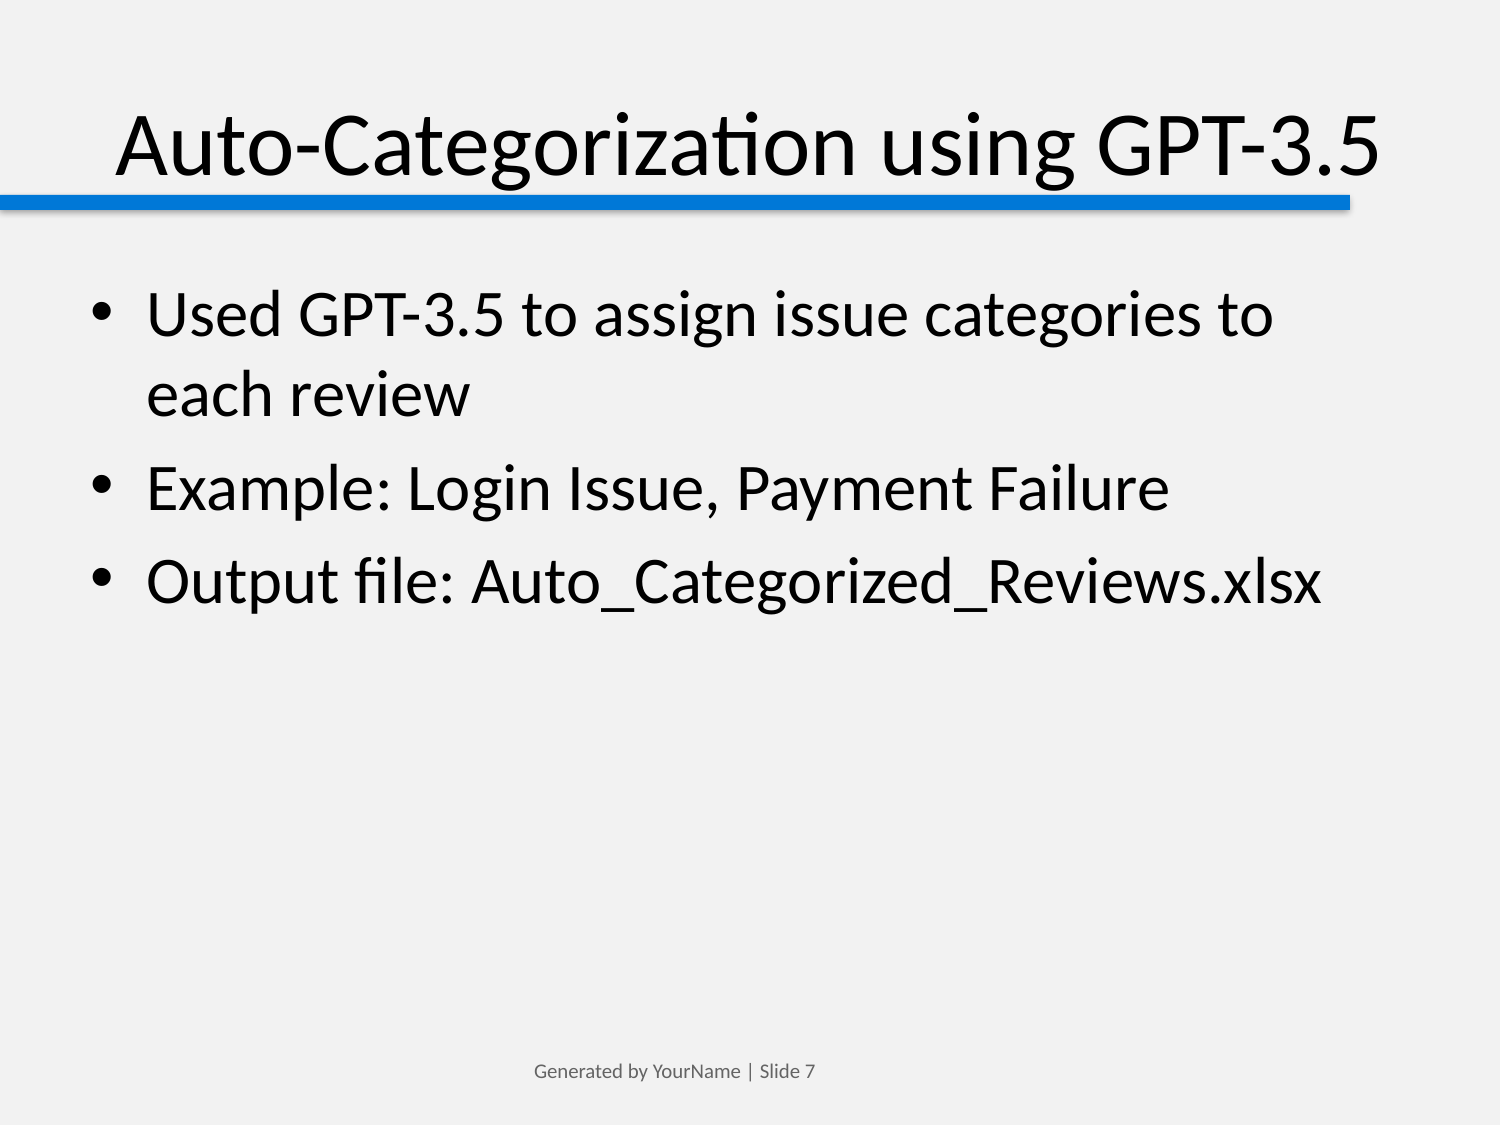

# Auto-Categorization using GPT-3.5

Used GPT-3.5 to assign issue categories to each review
Example: Login Issue, Payment Failure
Output file: Auto_Categorized_Reviews.xlsx
Generated by YourName | Slide 7